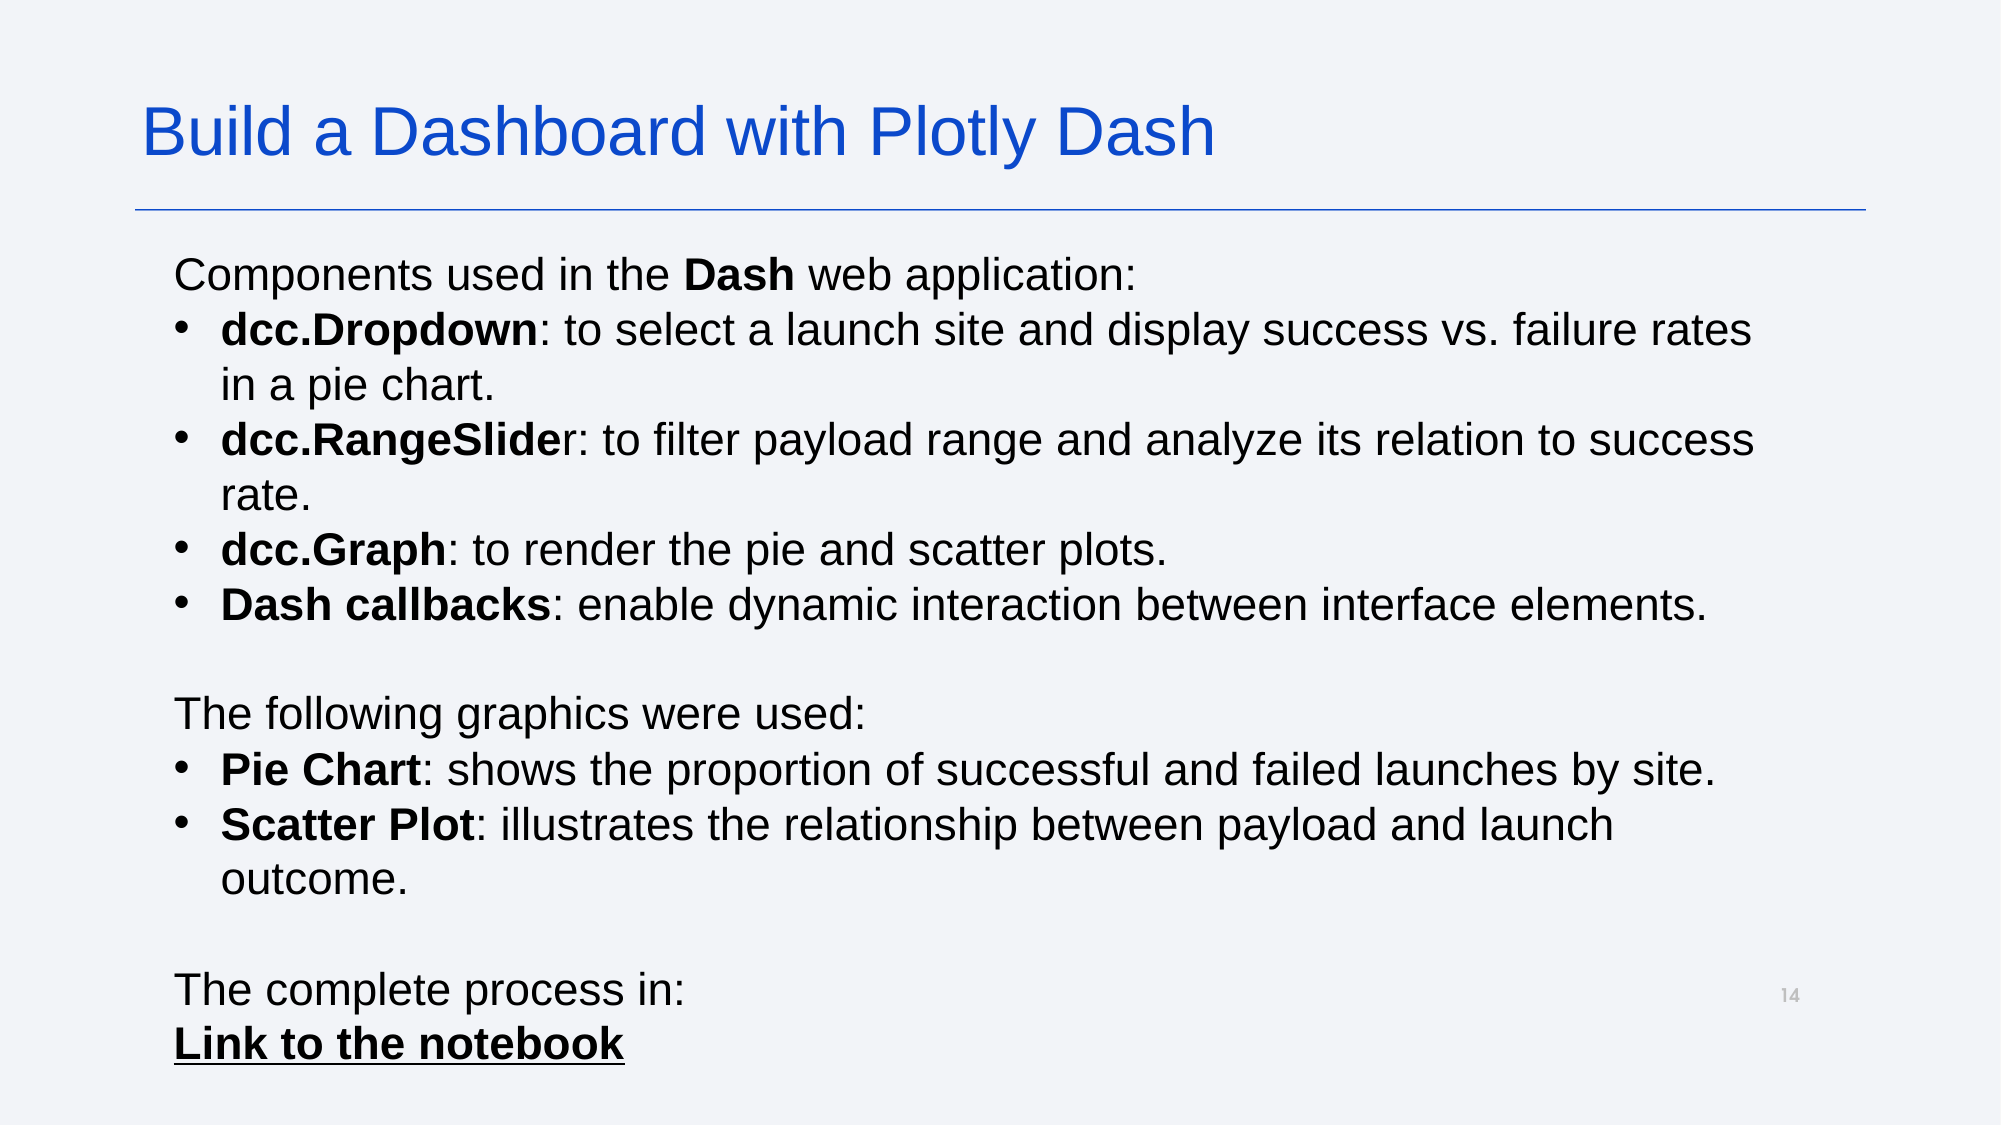

Build a Dashboard with Plotly Dash
Components used in the Dash web application:
dcc.Dropdown: to select a launch site and display success vs. failure rates in a pie chart.
dcc.RangeSlider: to filter payload range and analyze its relation to success rate.
dcc.Graph: to render the pie and scatter plots.
Dash callbacks: enable dynamic interaction between interface elements.

The following graphics were used:
Pie Chart: shows the proportion of successful and failed launches by site.
Scatter Plot: illustrates the relationship between payload and launch outcome.

The complete process in:
Link to the notebook

14